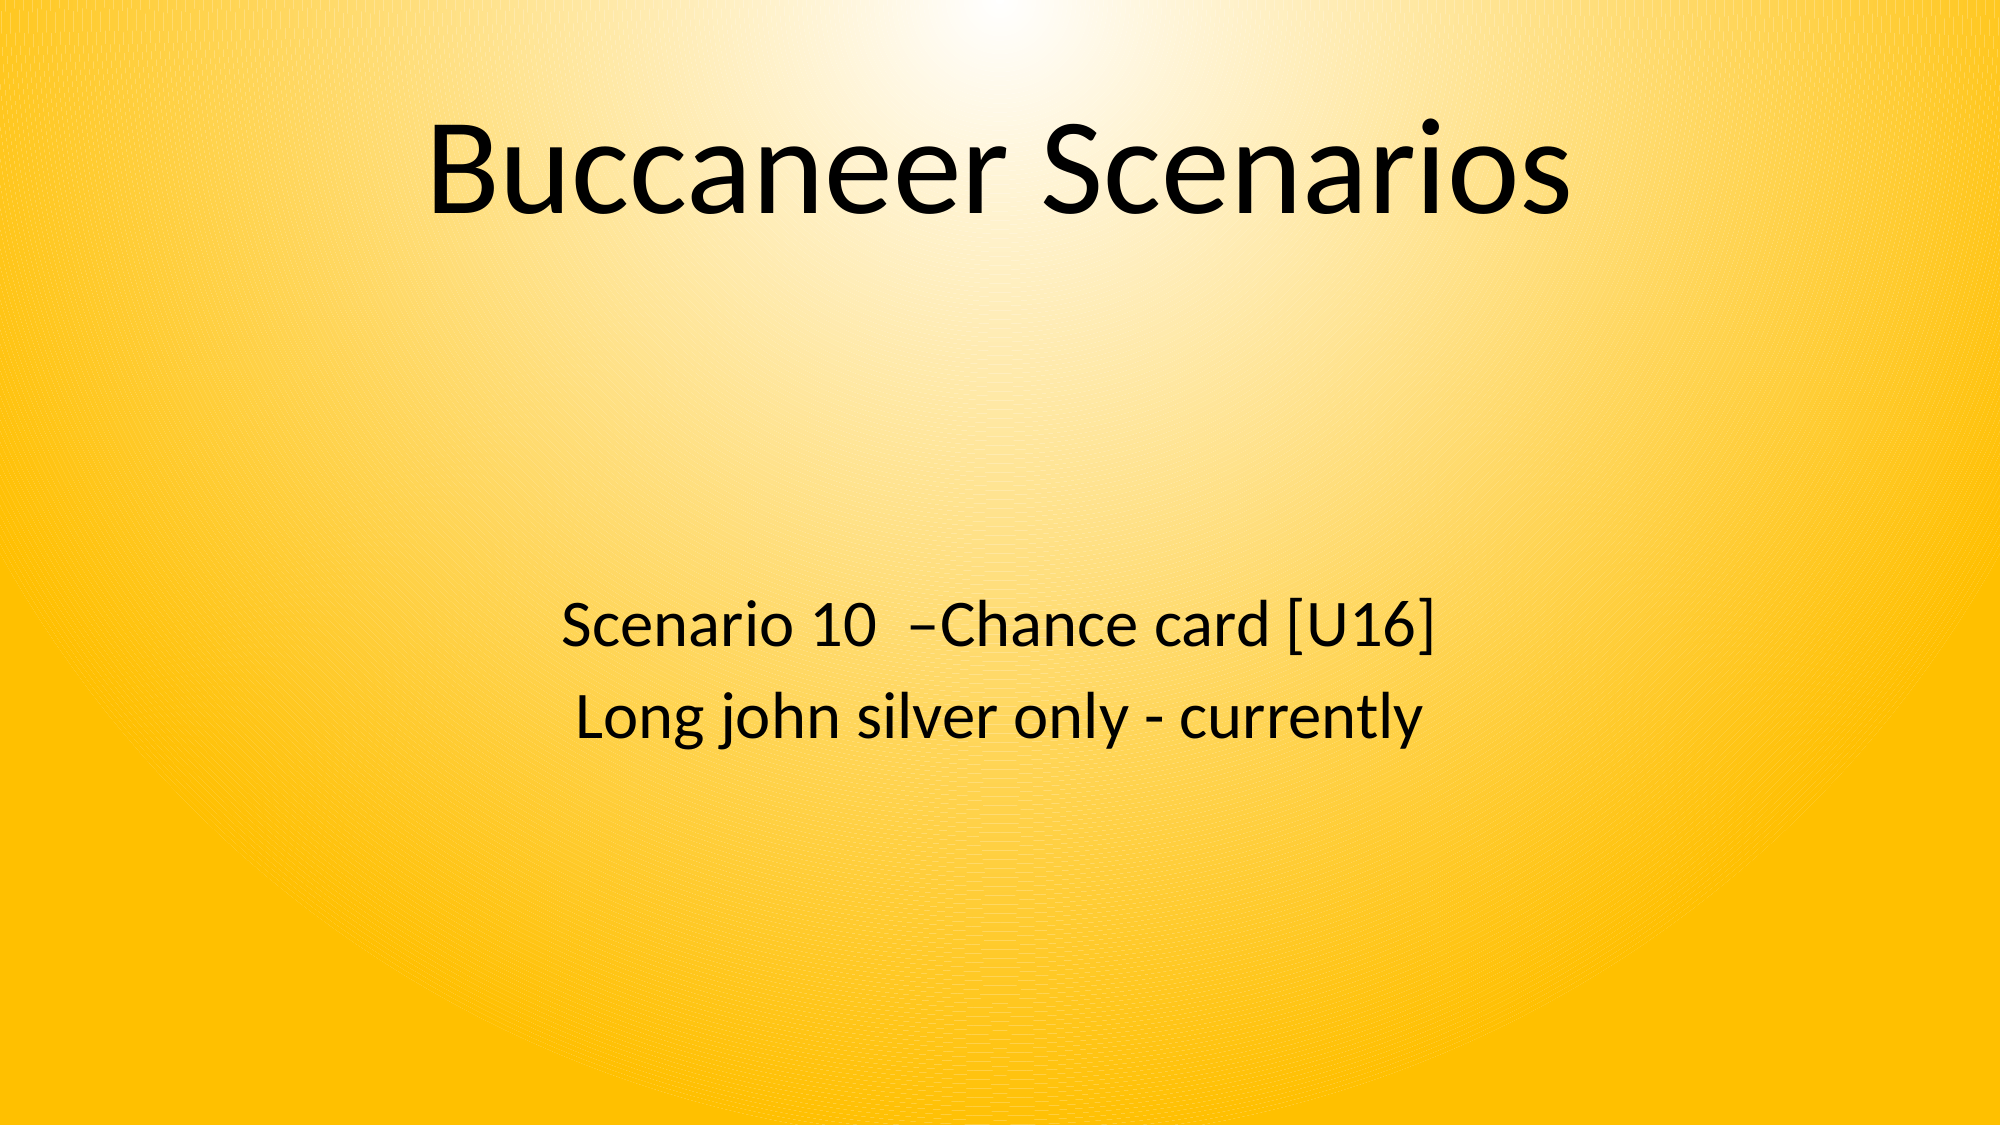

# Buccaneer Scenarios
Scenario 10  –Chance card [U16]
Long john silver only - currently